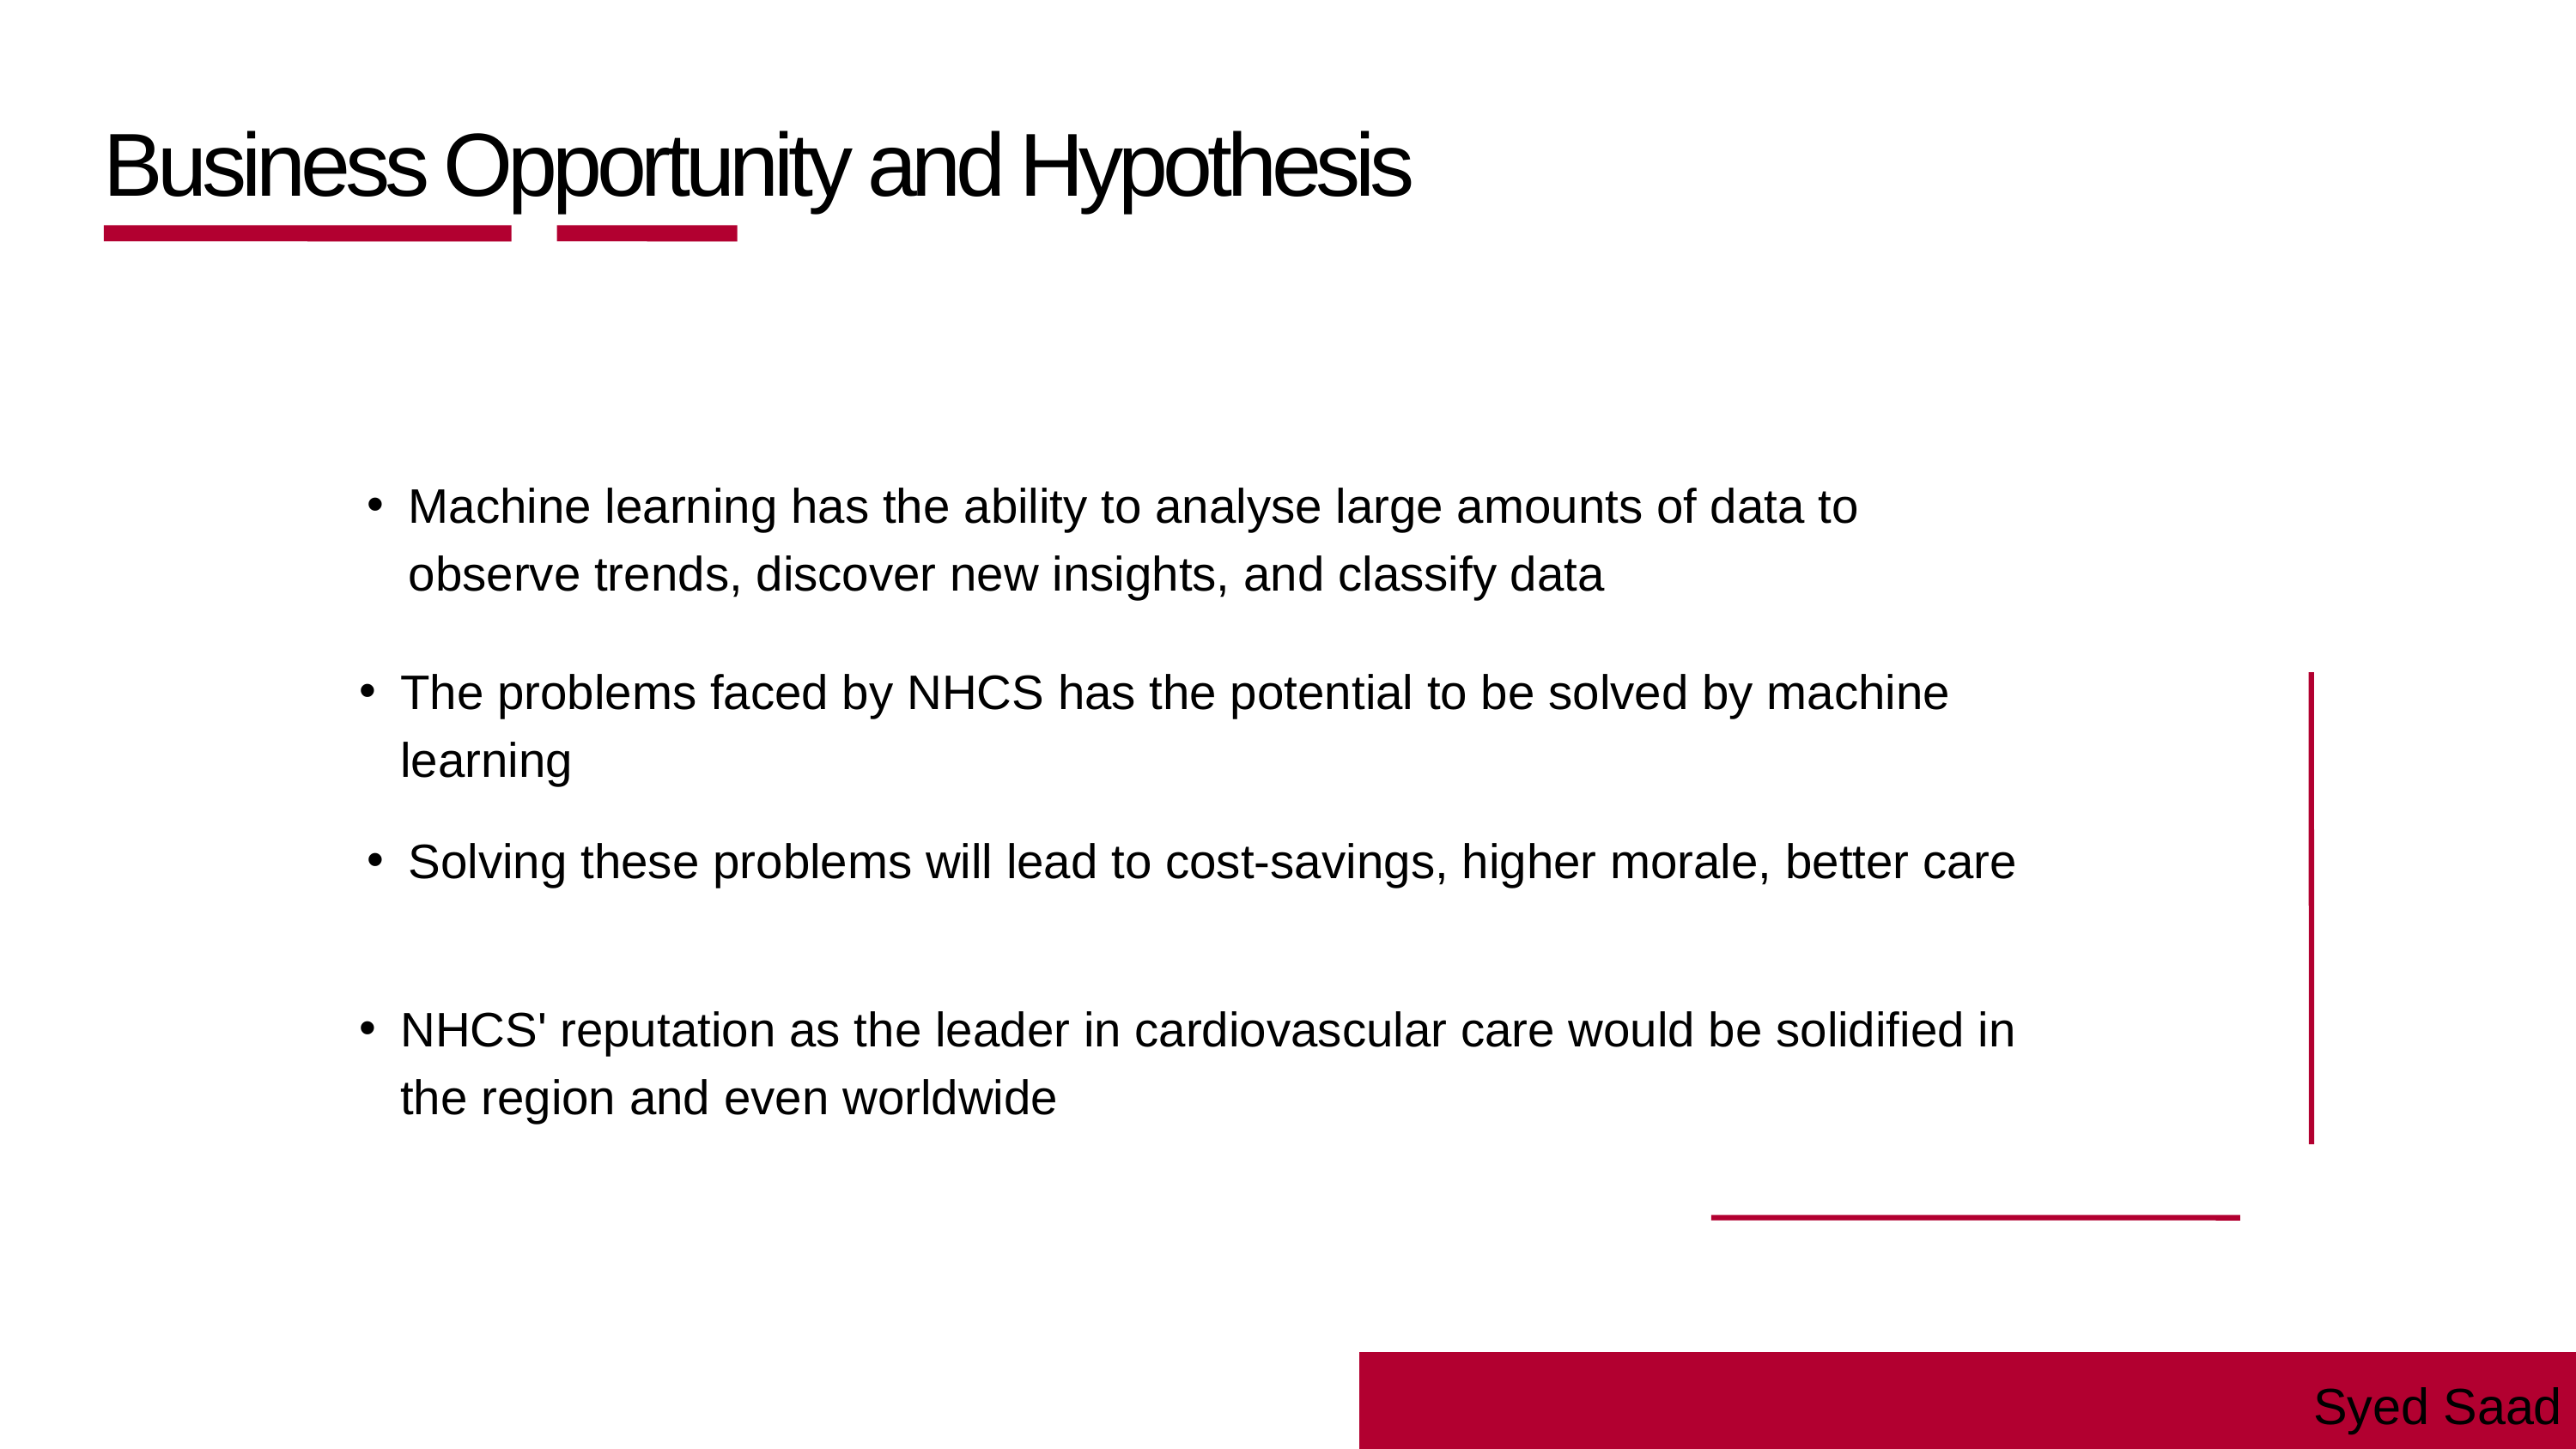

Business Opportunity and Hypothesis

Machine learning has the ability to analyse large amounts of data to observe trends, discover new insights, and classify data
The problems faced by NHCS has the potential to be solved by machine learning
Solving these problems will lead to cost-savings, higher morale, better care

NHCS' reputation as the leader in cardiovascular care would be solidified in the region and even worldwide

Syed Saad